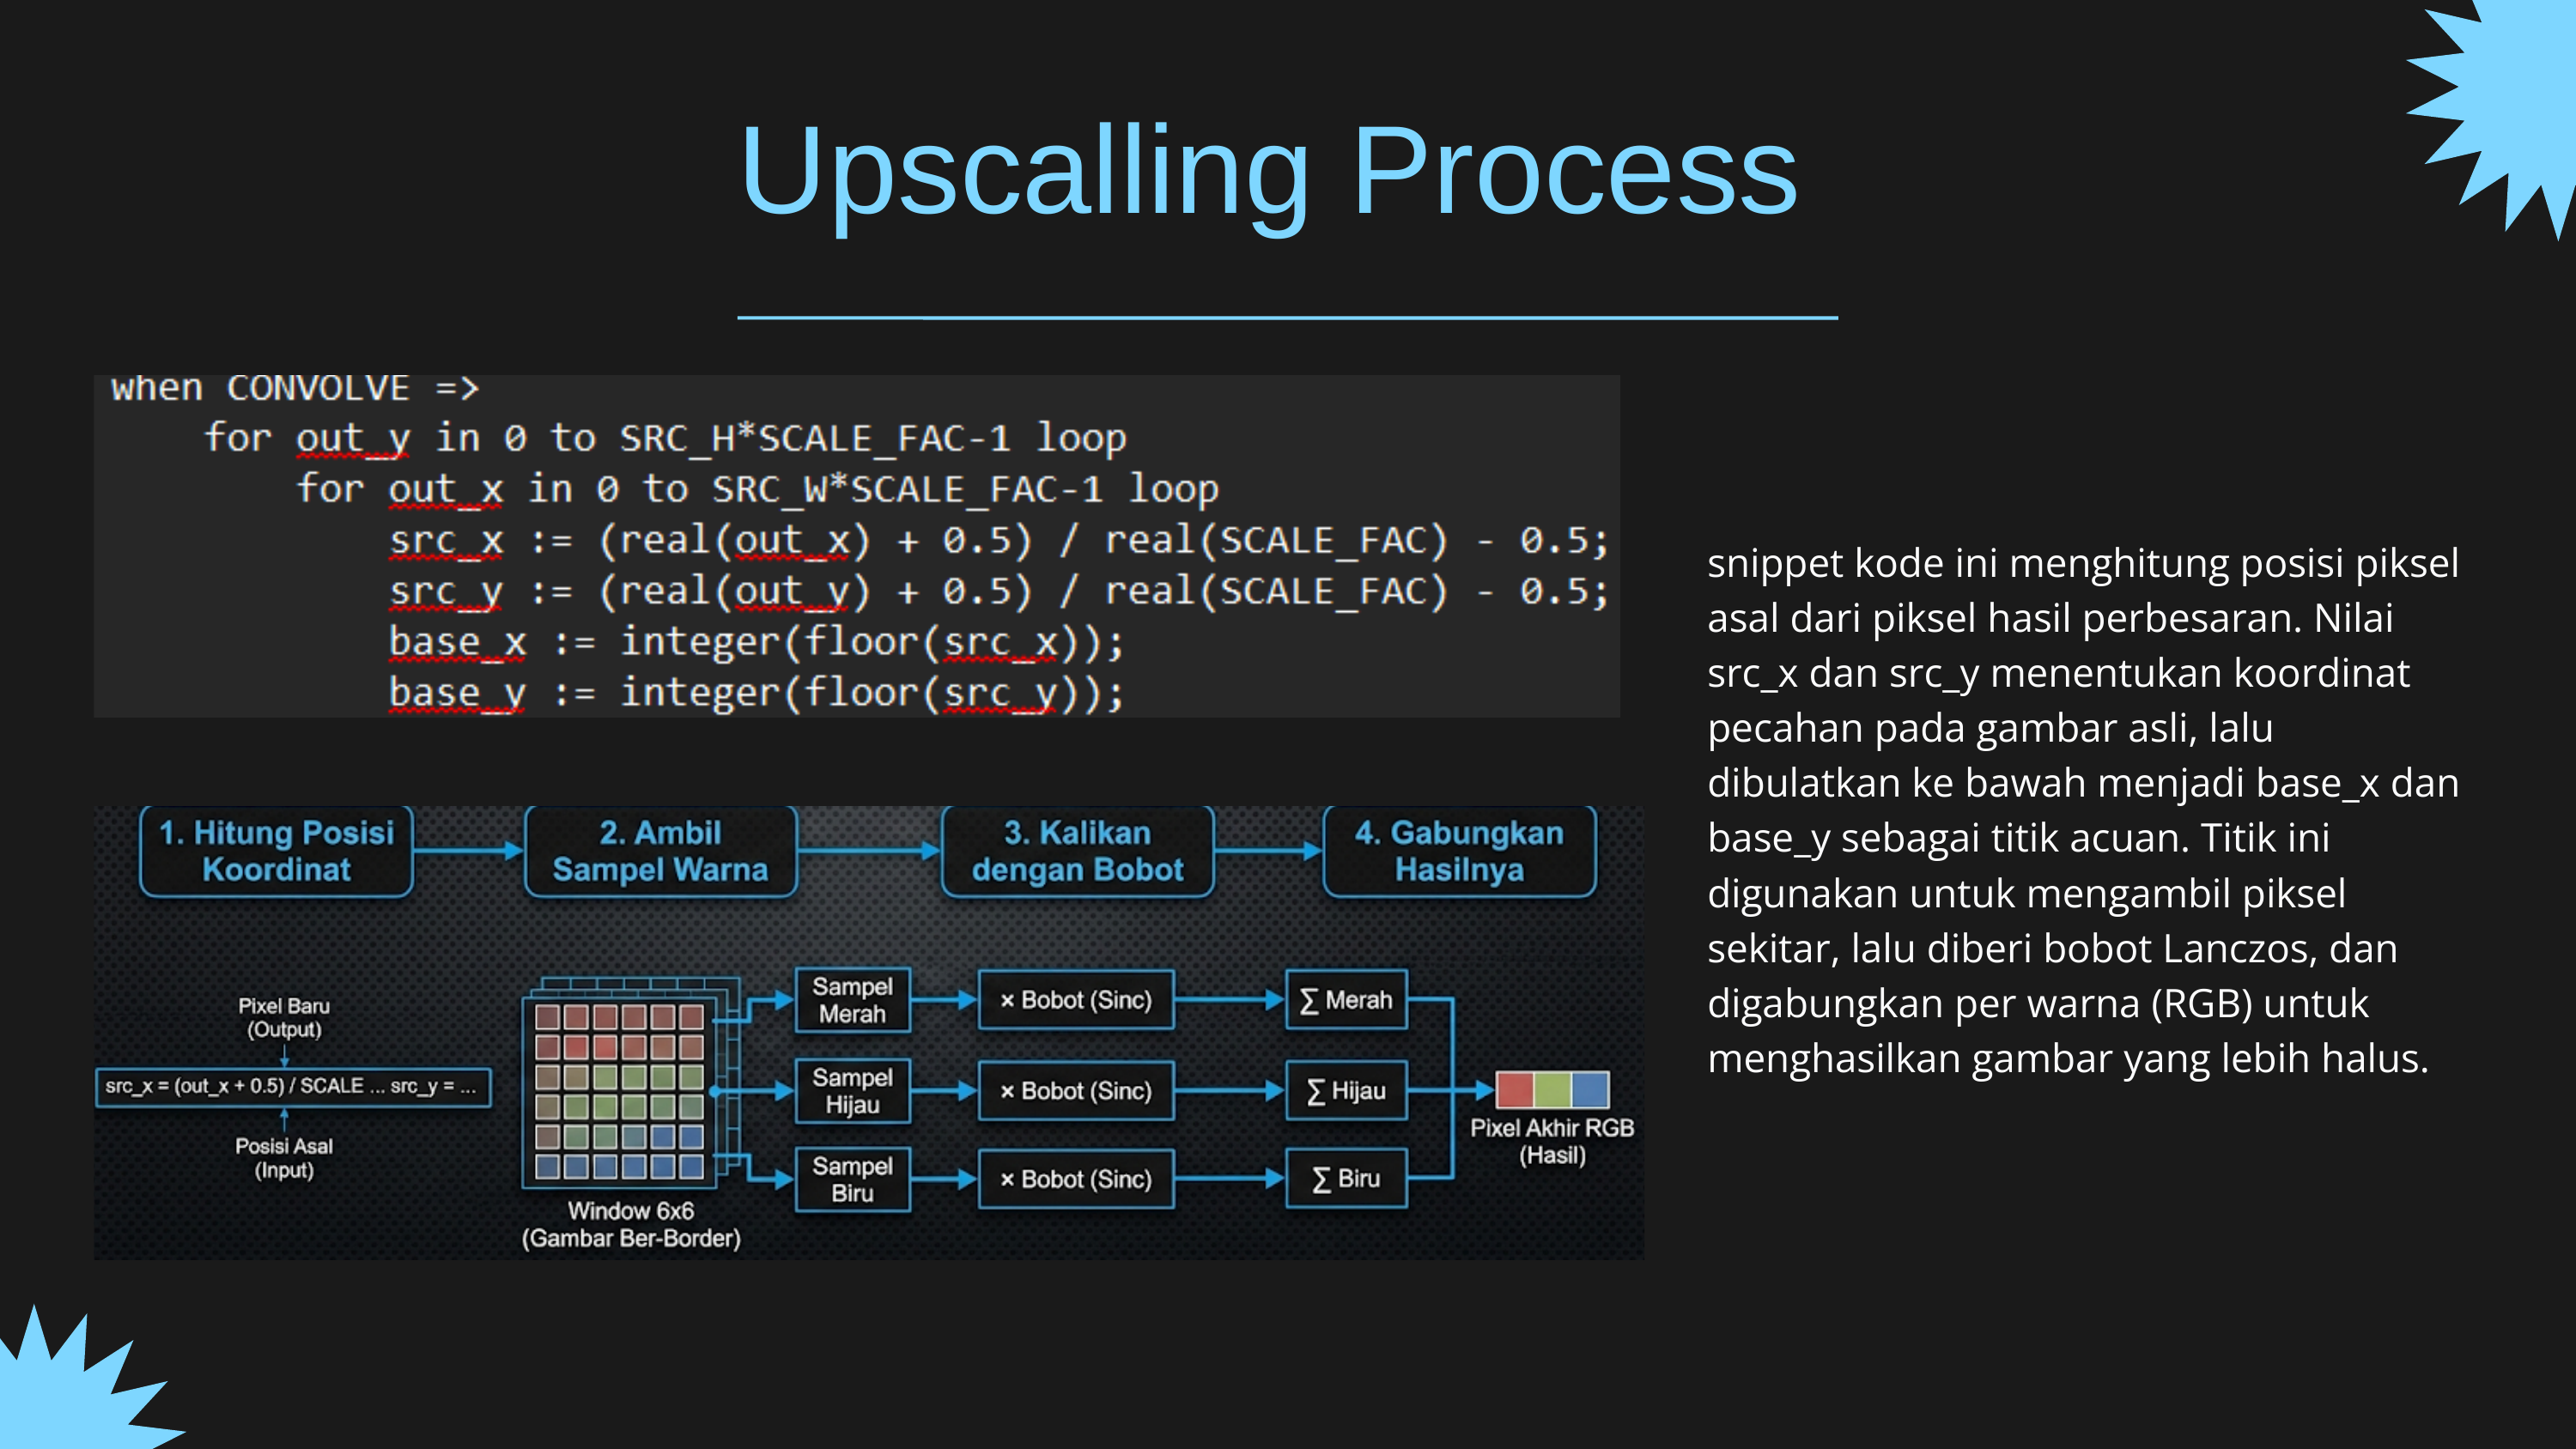

Upscalling Process

snippet kode ini menghitung posisi piksel asal dari piksel hasil perbesaran. Nilai src_x dan src_y menentukan koordinat pecahan pada gambar asli, lalu dibulatkan ke bawah menjadi base_x dan base_y sebagai titik acuan. Titik ini digunakan untuk mengambil piksel sekitar, lalu diberi bobot Lanczos, dan digabungkan per warna (RGB) untuk menghasilkan gambar yang lebih halus.